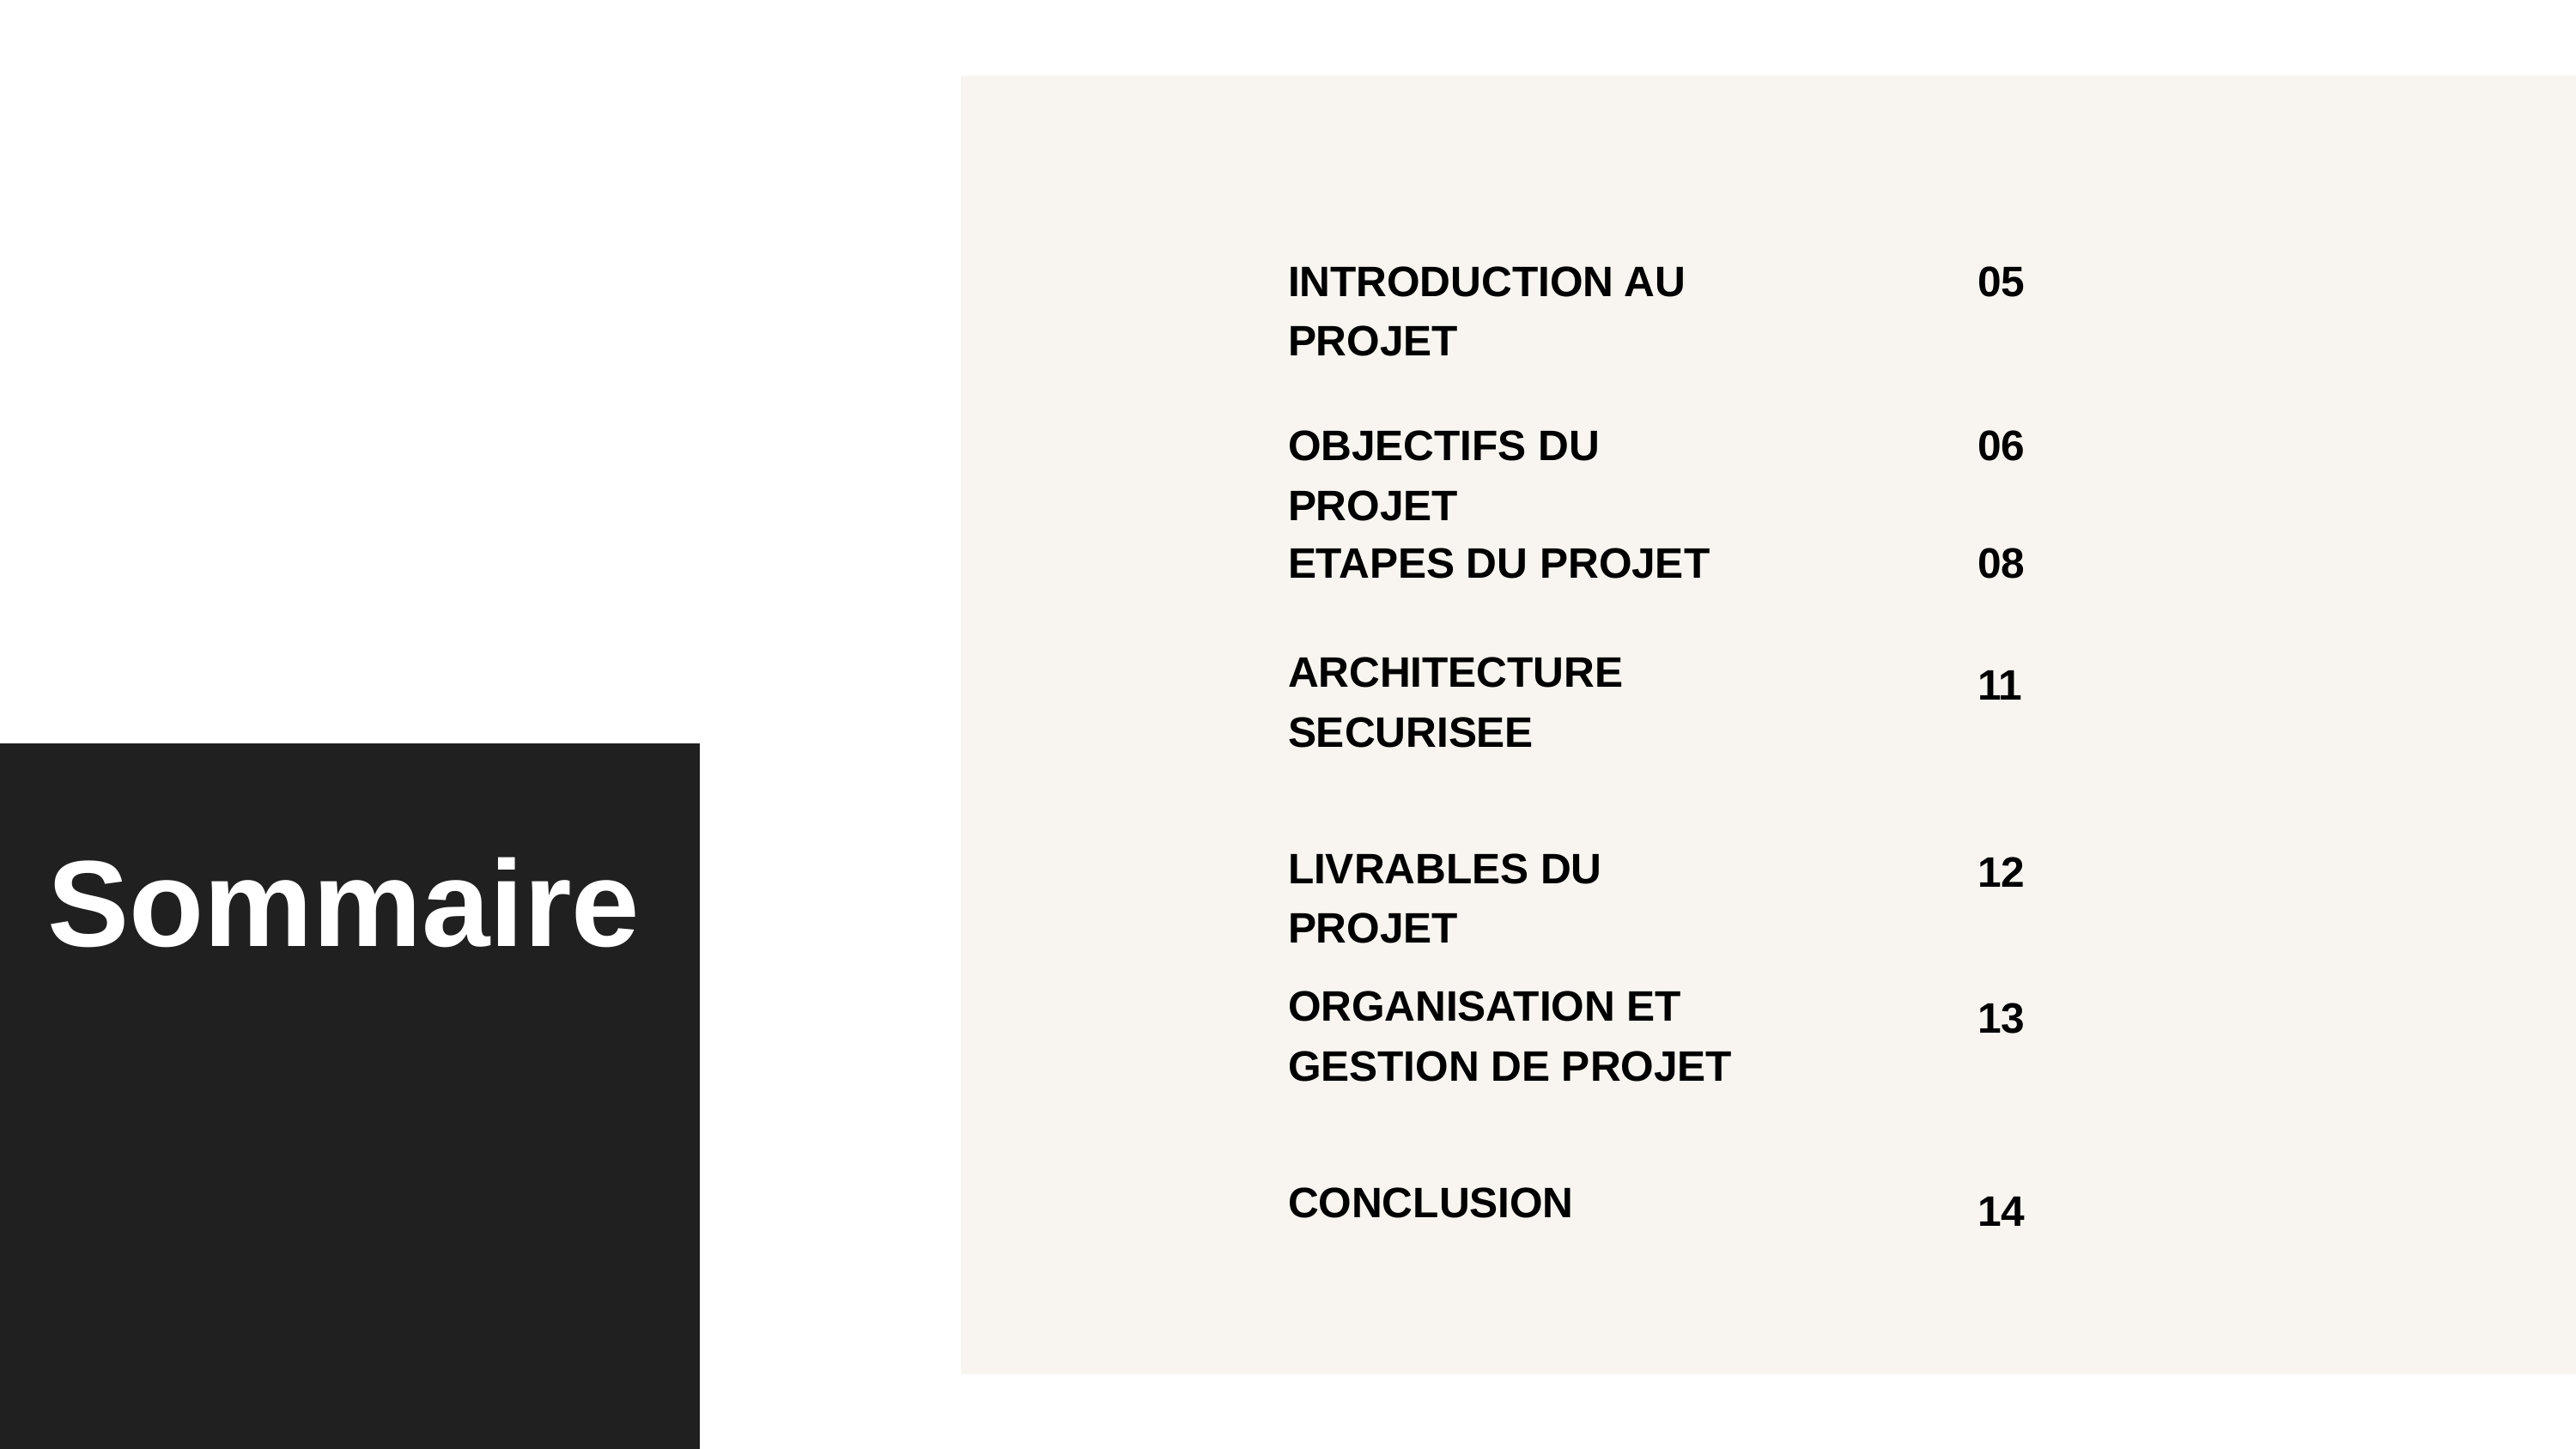

INTRODUCTION AU PROJET
05
OBJECTIFS DU PROJET
06
ETAPES DU PROJET
08
ARCHITECTURE SECURISEE
11

Sommaire
LIVRABLES DU PROJET
12
ORGANISATION ET GESTION DE PROJET
13
CONCLUSION
14